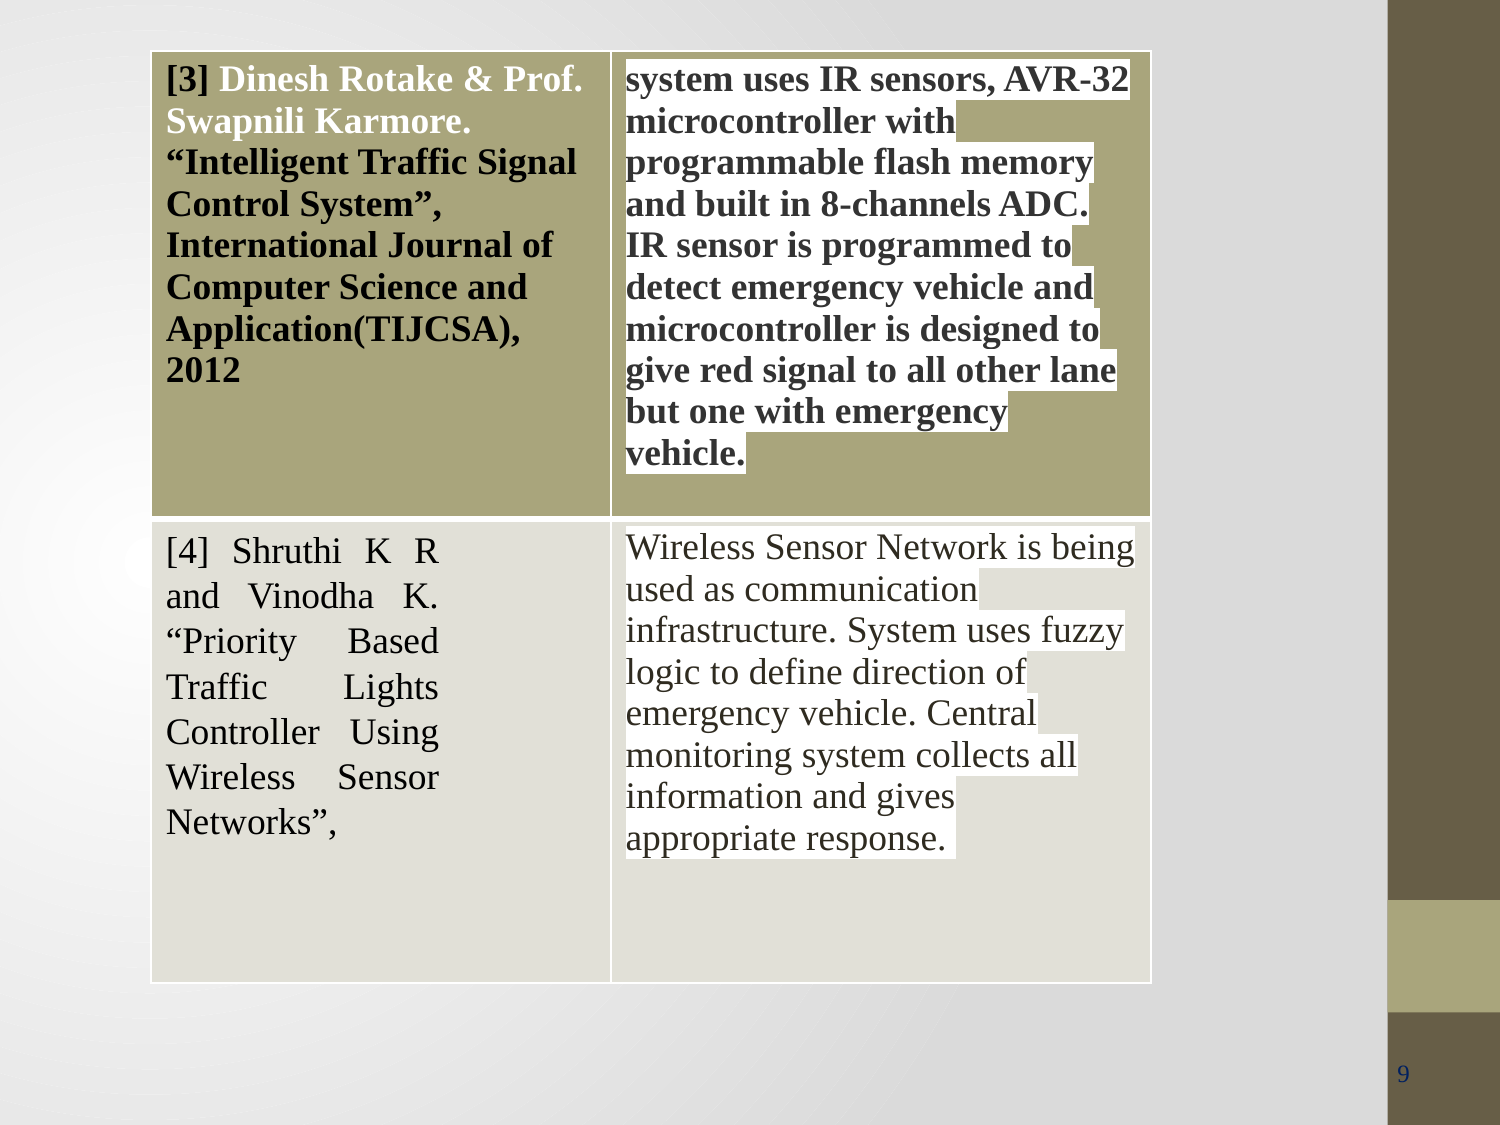

| [3] Dinesh Rotake & Prof. Swapnili Karmore. “Intelligent Traffic Signal Control System”, International Journal of Computer Science and Application(TIJCSA), 2012 | system uses IR sensors, AVR-32 microcontroller with programmable flash memory and built in 8-channels ADC. IR sensor is programmed to detect emergency vehicle and microcontroller is designed to give red signal to all other lane but one with emergency vehicle. |
| --- | --- |
| [4] Shruthi K R and Vinodha K. “Priority Based Traffic Lights Controller Using Wireless Sensor Networks”, | Wireless Sensor Network is being used as communication infrastructure. System uses fuzzy logic to define direction of emergency vehicle. Central monitoring system collects all information and gives appropriate response. |
9